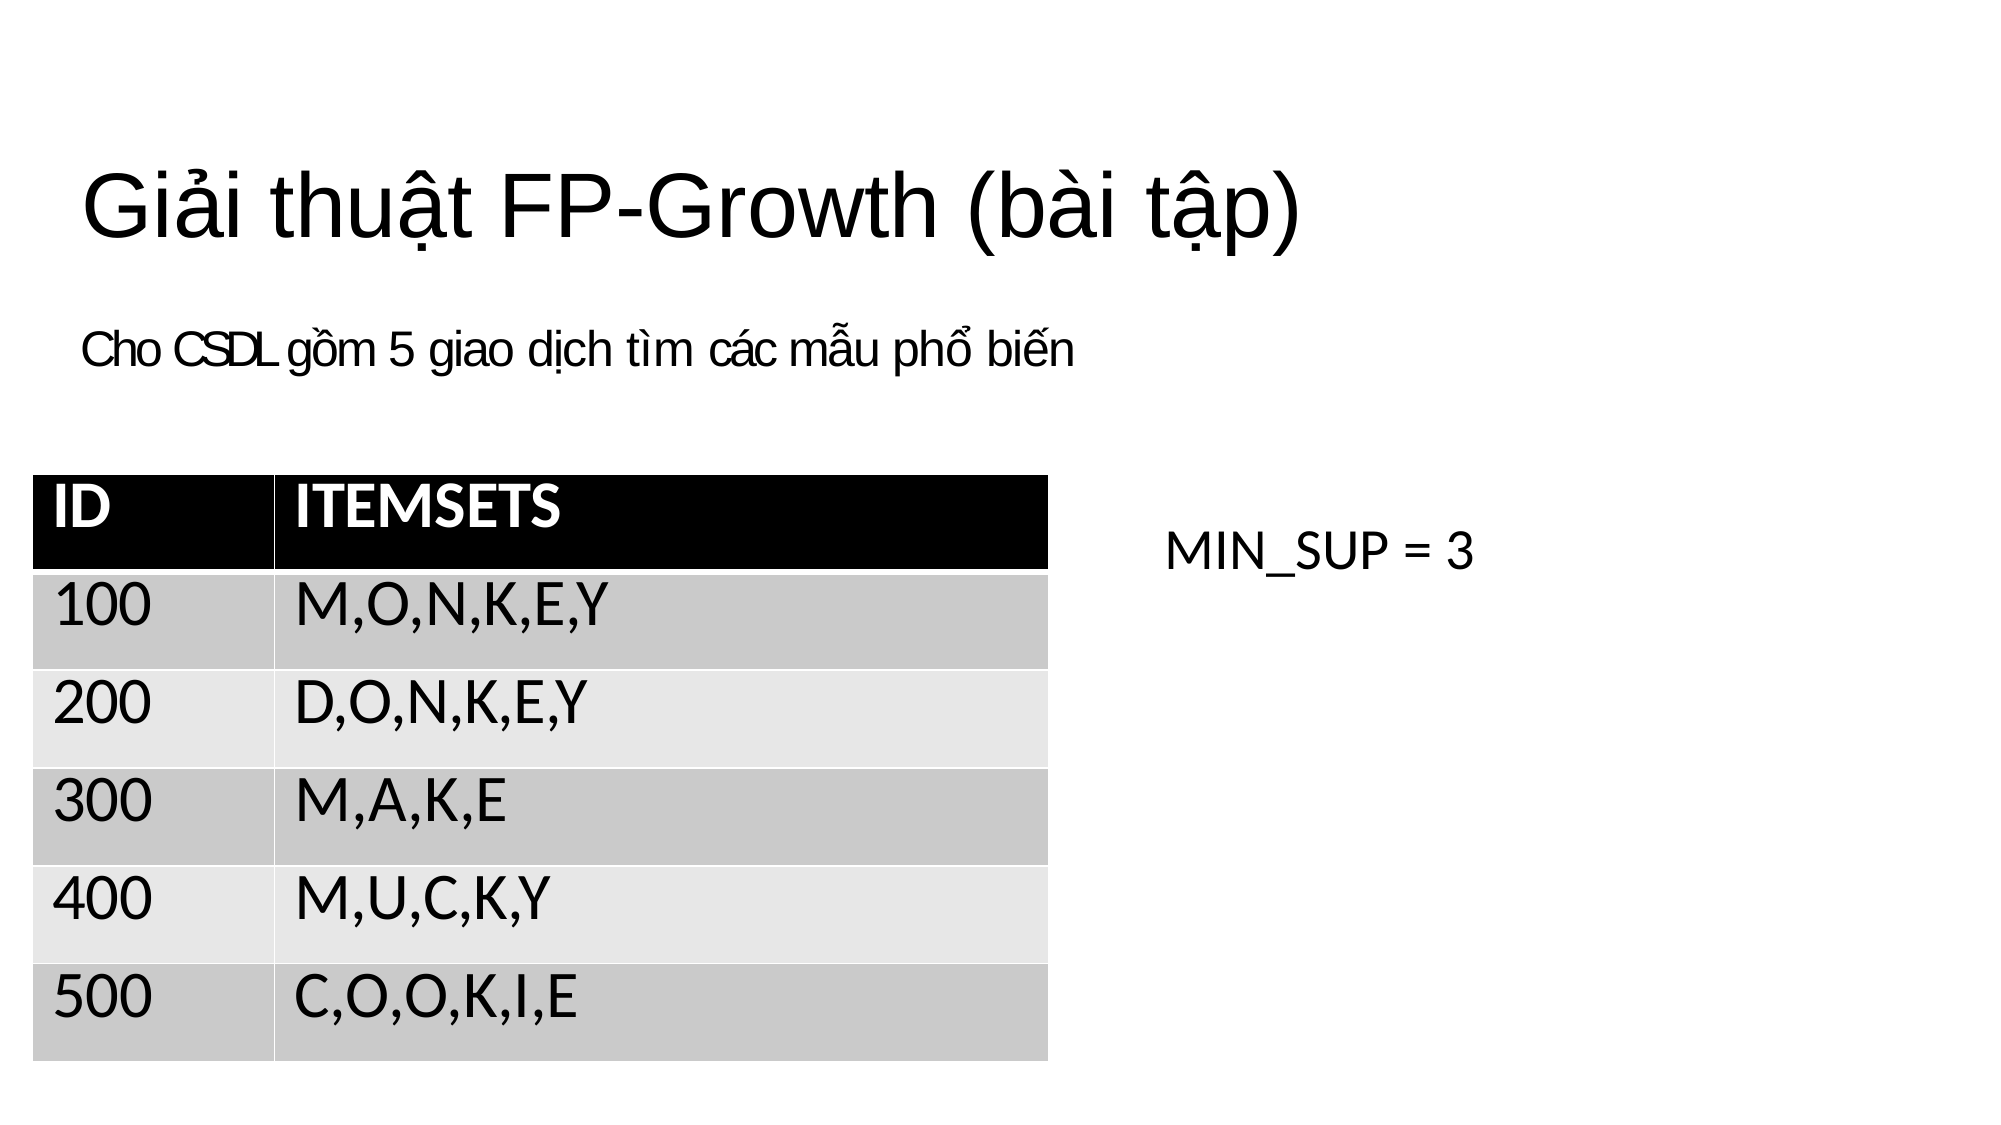

# Giải thuật FP-Growth (bài tập)
Cho CSDL gồm 5 giao dịch tìm các mẫu phổ biến

MIN_SUP = 3
| ID | ITEMSETS |
| --- | --- |
| 100 | M,O,N,K,E,Y |
| 200 | D,O,N,K,E,Y |
| 300 | M,A,K,E |
| 400 | M,U,C,K,Y |
| 500 | C,O,O,K,I,E |